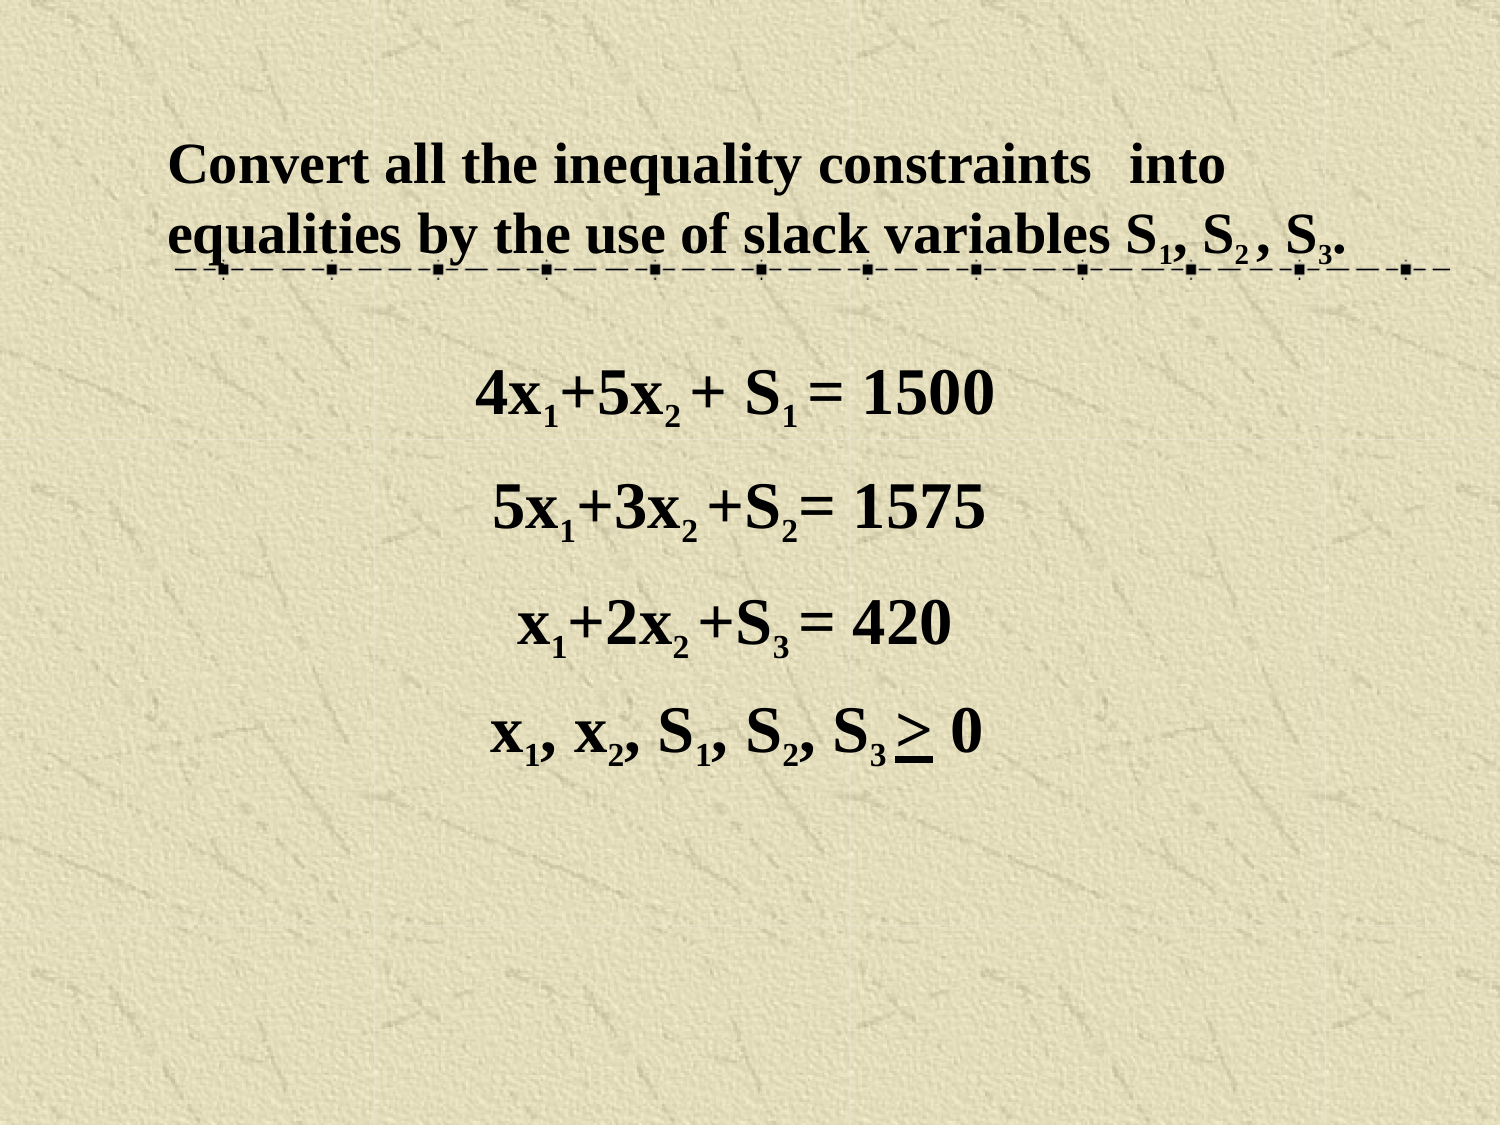

# Convert all the inequality constraints	into  equalities by the use of slack variables S1, S2 , S3.

4x1+5x2 + S1 = 1500
5x1+3x2 +S2= 1575
x1+2x2 +S3 = 420  x1, x2, S1, S2, S3 > 0